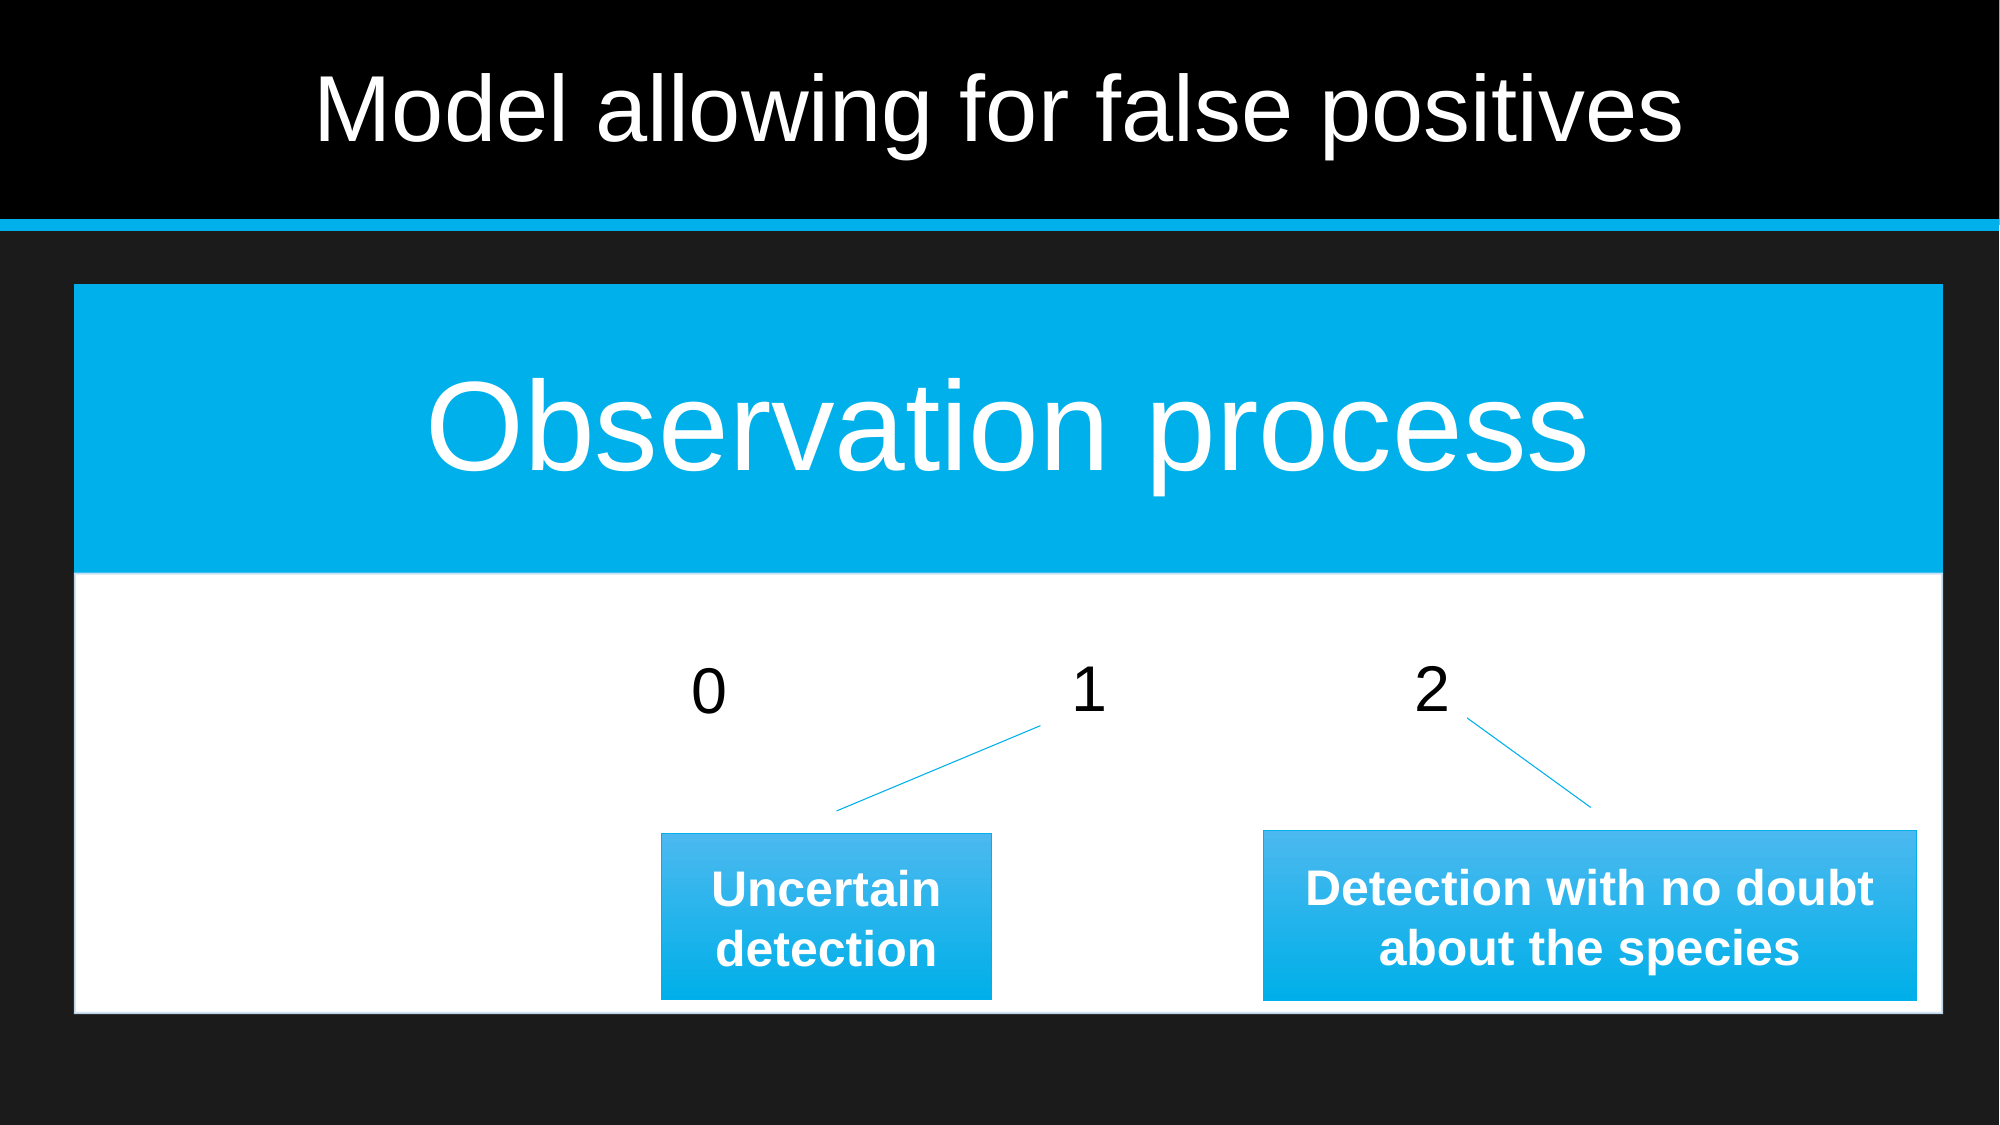

# Model allowing for false positives
Observation process

1
2
0
Detection with no doubt about the species
Uncertain detection